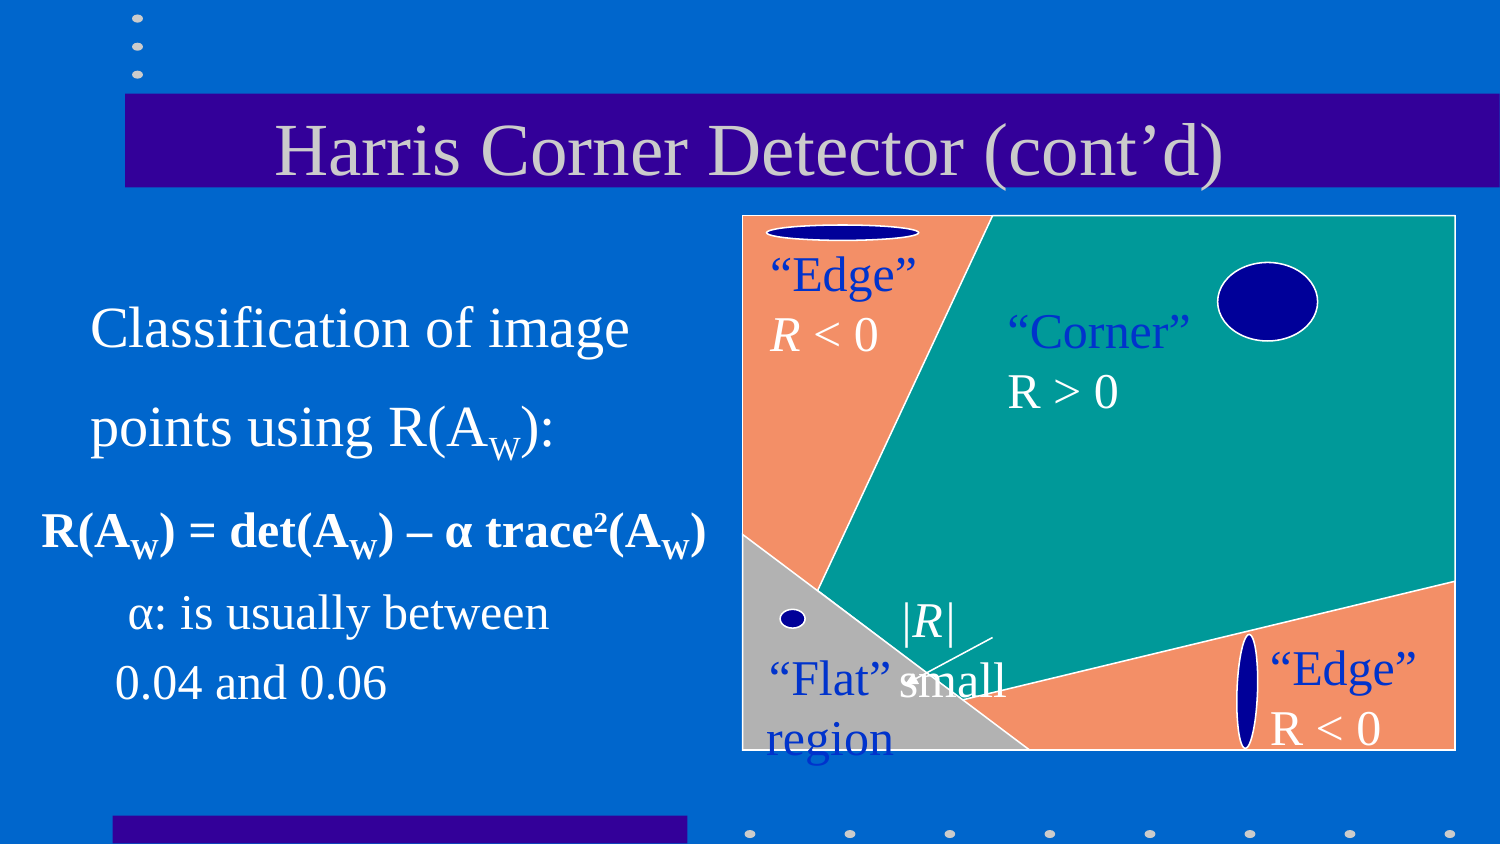

Harris Corner Detector (cont’d)

“Edge”
R < 0

“Corner”
R > 0

|R| small

“Edge”
R < 0
“Flat” region

Classification of image
points using R(AW):
R(AW) = det(AW) – α trace2(AW)
 α: is usually between
0.04 and 0.06